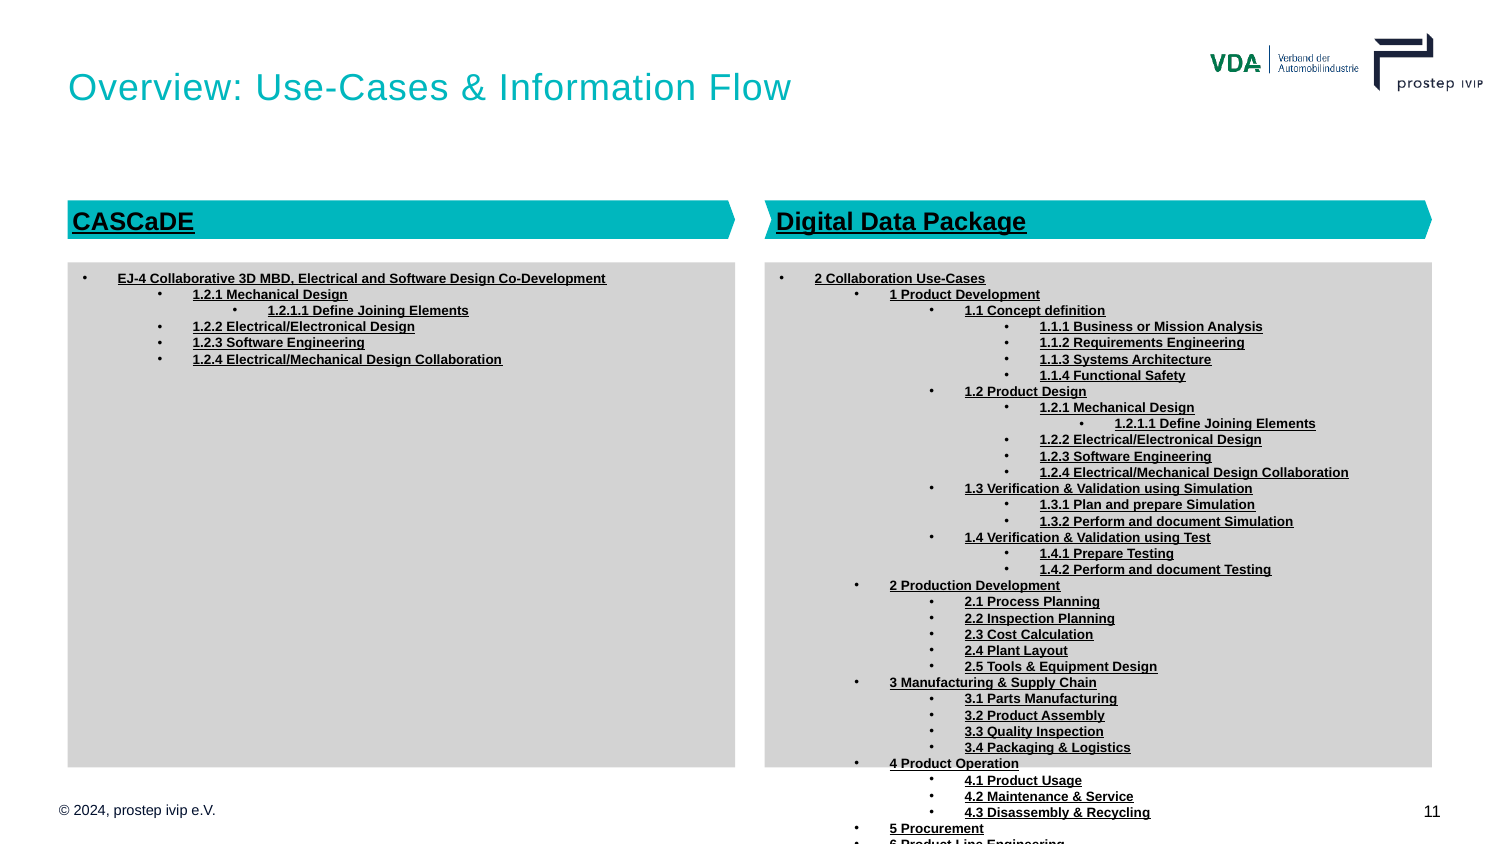

# Overview: Use-Cases & Information Flow
CASCaDE
Digital Data Package
EJ-4 Collaborative 3D MBD, Electrical and Software Design Co-Development
1.2.1 Mechanical Design
1.2.1.1 Define Joining Elements
1.2.2 Electrical/Electronical Design
1.2.3 Software Engineering
1.2.4 Electrical/Mechanical Design Collaboration
2 Collaboration Use-Cases
1 Product Development
1.1 Concept definition
1.1.1 Business or Mission Analysis
1.1.2 Requirements Engineering
1.1.3 Systems Architecture
1.1.4 Functional Safety
1.2 Product Design
1.2.1 Mechanical Design
1.2.1.1 Define Joining Elements
1.2.2 Electrical/Electronical Design
1.2.3 Software Engineering
1.2.4 Electrical/Mechanical Design Collaboration
1.3 Verification & Validation using Simulation
1.3.1 Plan and prepare Simulation
1.3.2 Perform and document Simulation
1.4 Verification & Validation using Test
1.4.1 Prepare Testing
1.4.2 Perform and document Testing
2 Production Development
2.1 Process Planning
2.2 Inspection Planning
2.3 Cost Calculation
2.4 Plant Layout
2.5 Tools & Equipment Design
3 Manufacturing & Supply Chain
3.1 Parts Manufacturing
3.2 Product Assembly
3.3 Quality Inspection
3.4 Packaging & Logistics
4 Product Operation
4.1 Product Usage
4.2 Maintenance & Service
4.3 Disassembly & Recycling
5 Procurement
6 Product Line Engineering
6.1 Design product line
6.2 Design product asset instance
6.3 Definition product asset instance configurability space
7 Long-Term Archiving